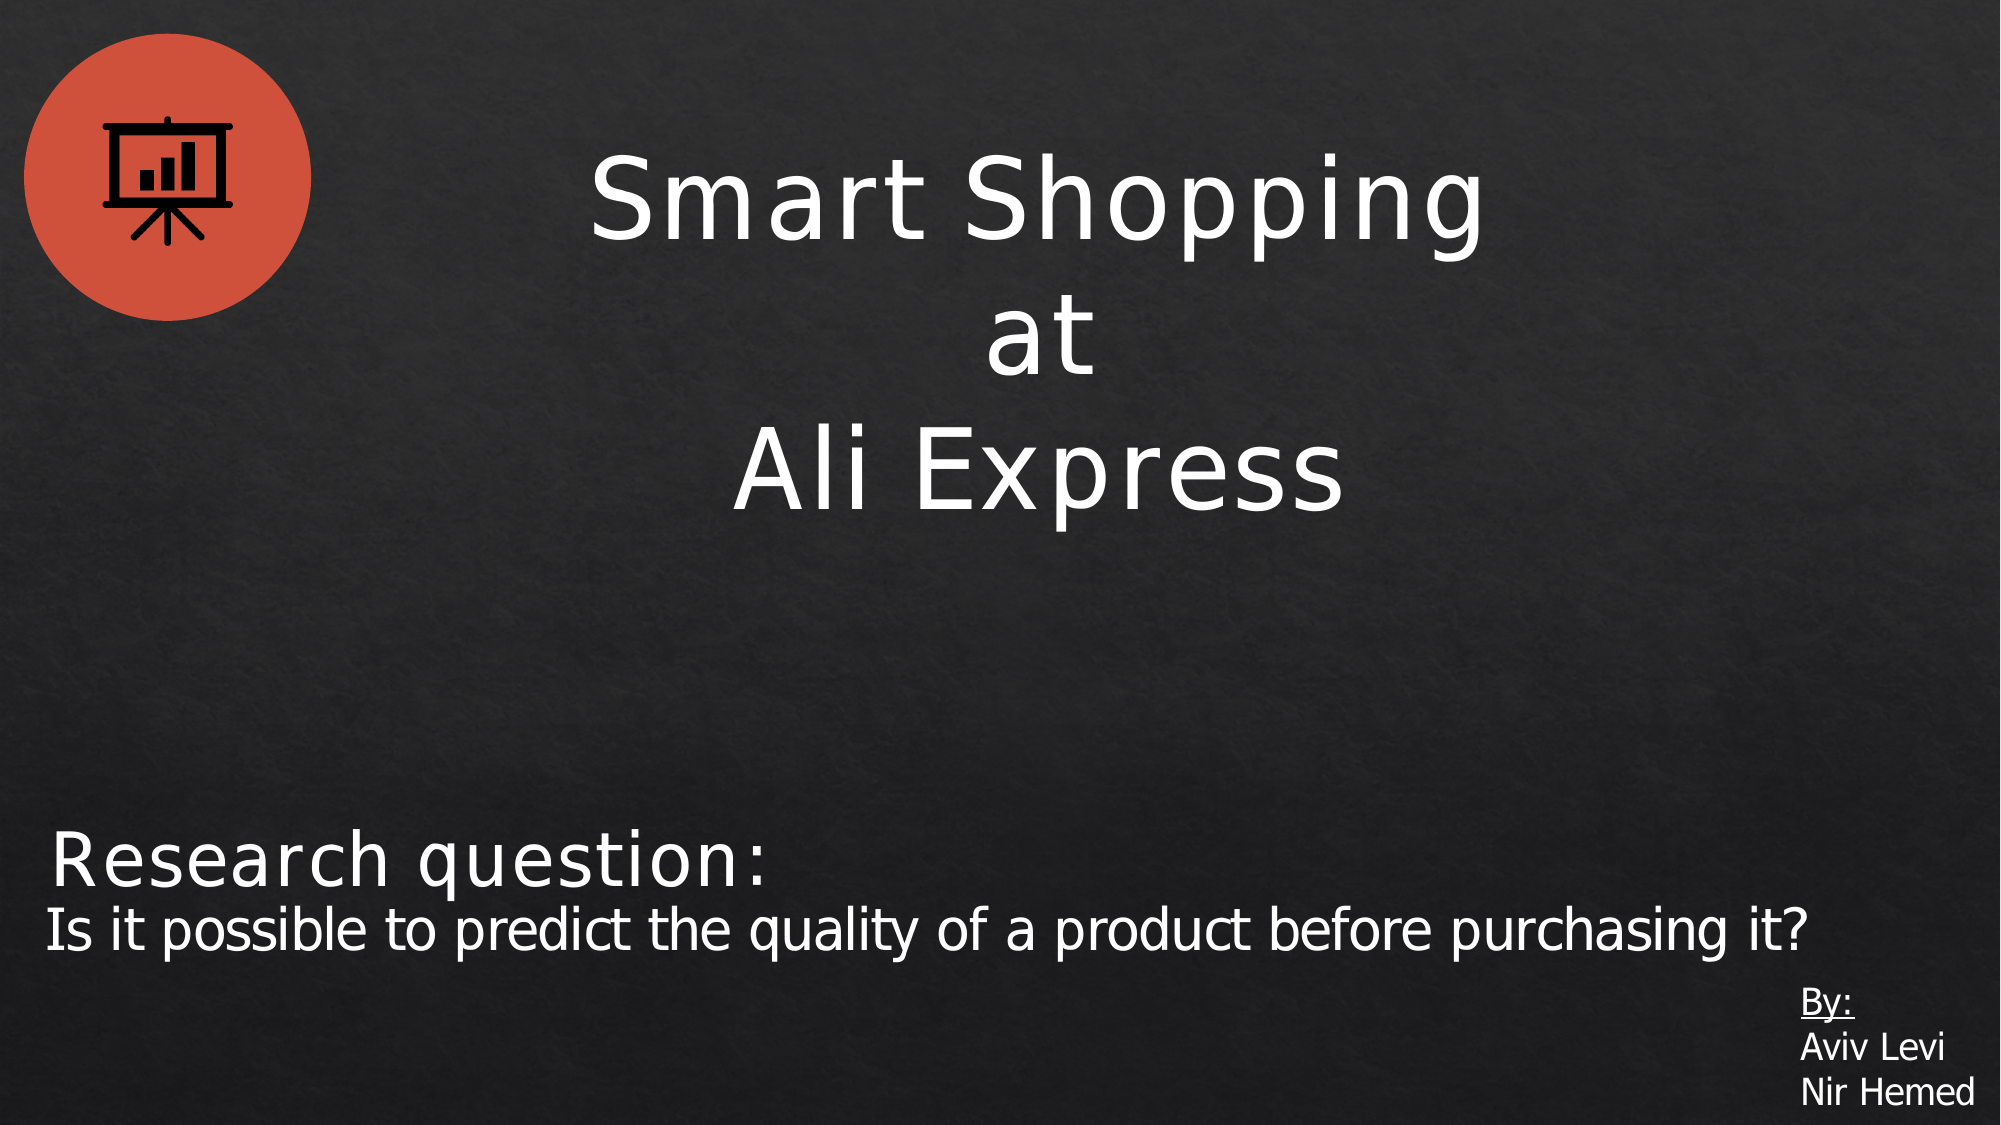

Smart Shopping
 at
Ali Express
Research question:
Is it possible to predict the quality of a product before purchasing it?
By:
Aviv Levi
Nir Hemed